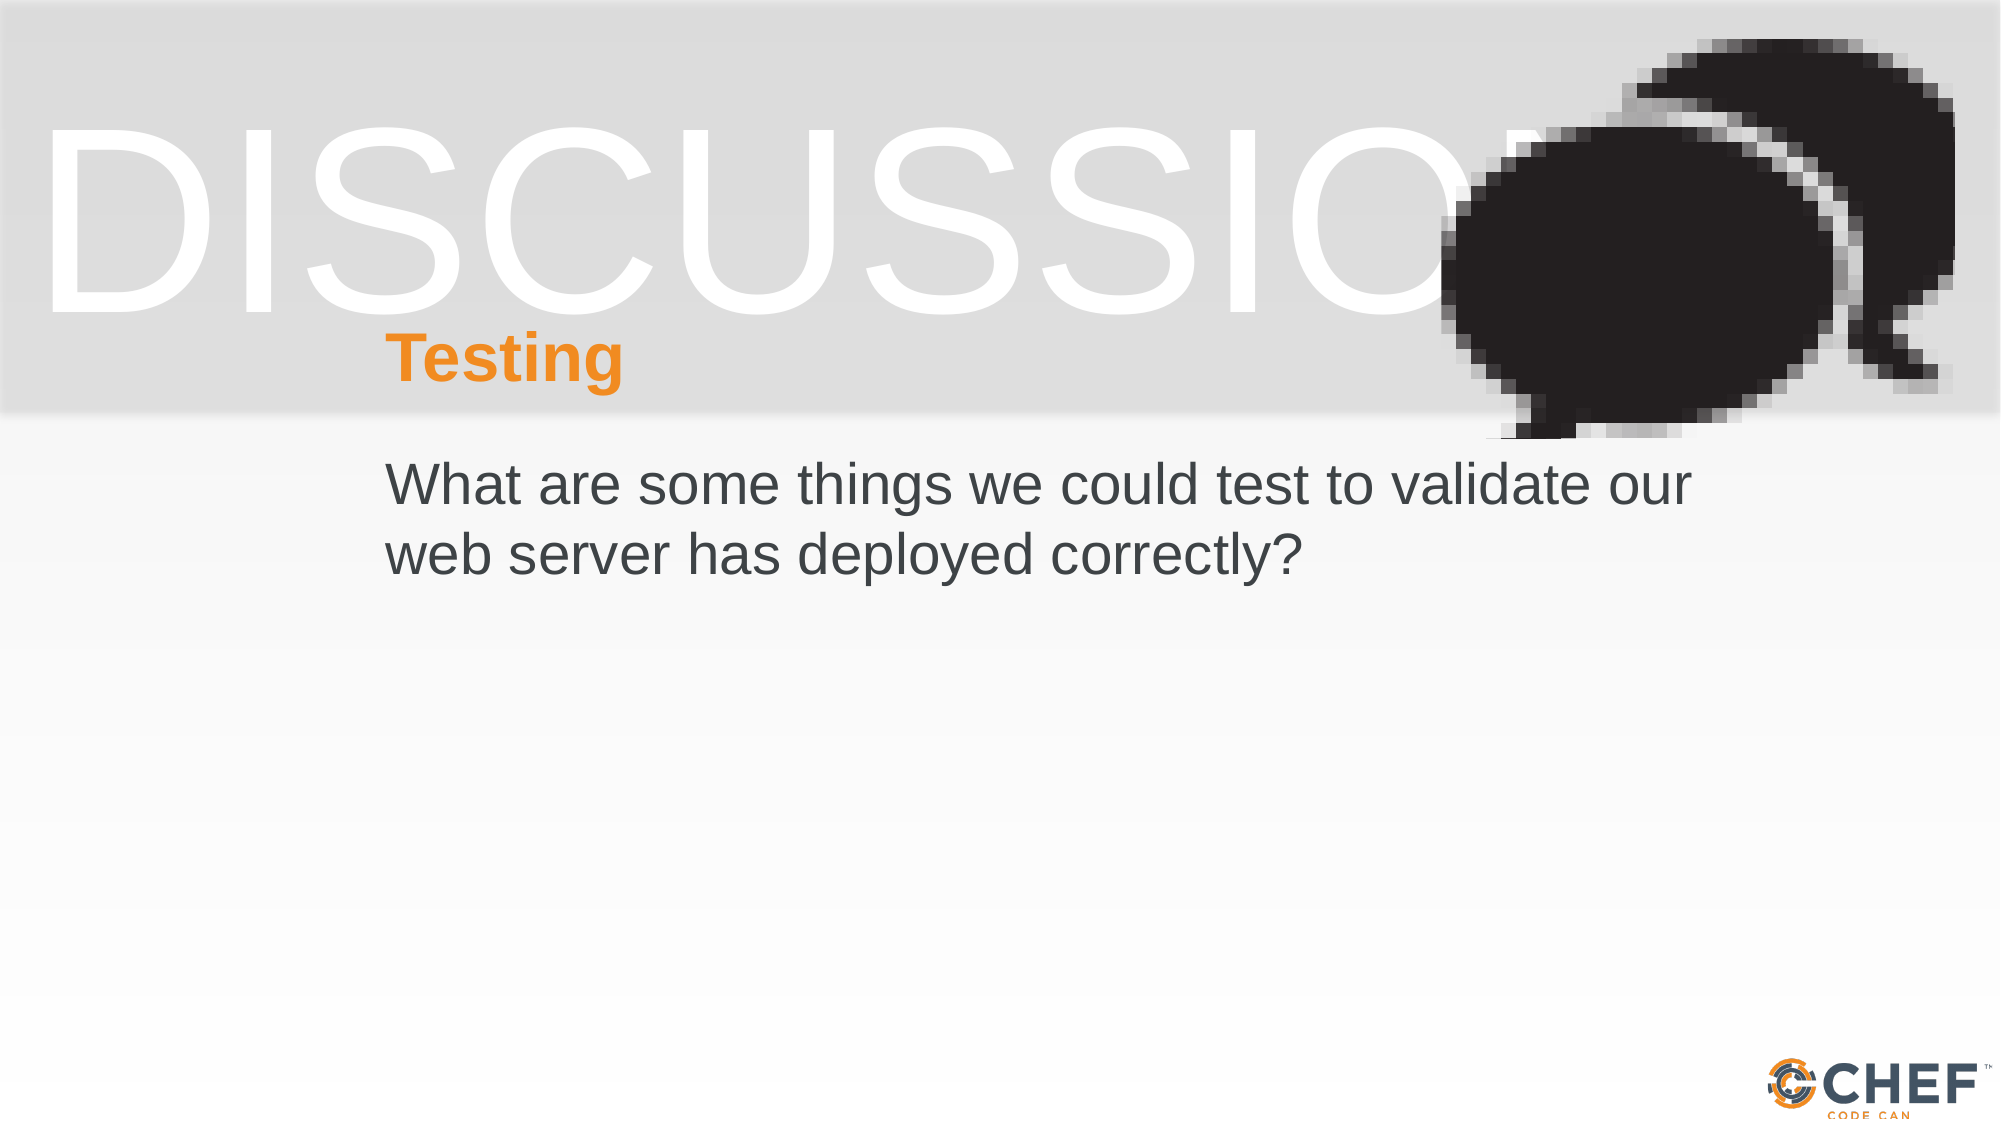

# Testing
What are some things we could test to validate our web server has deployed correctly?